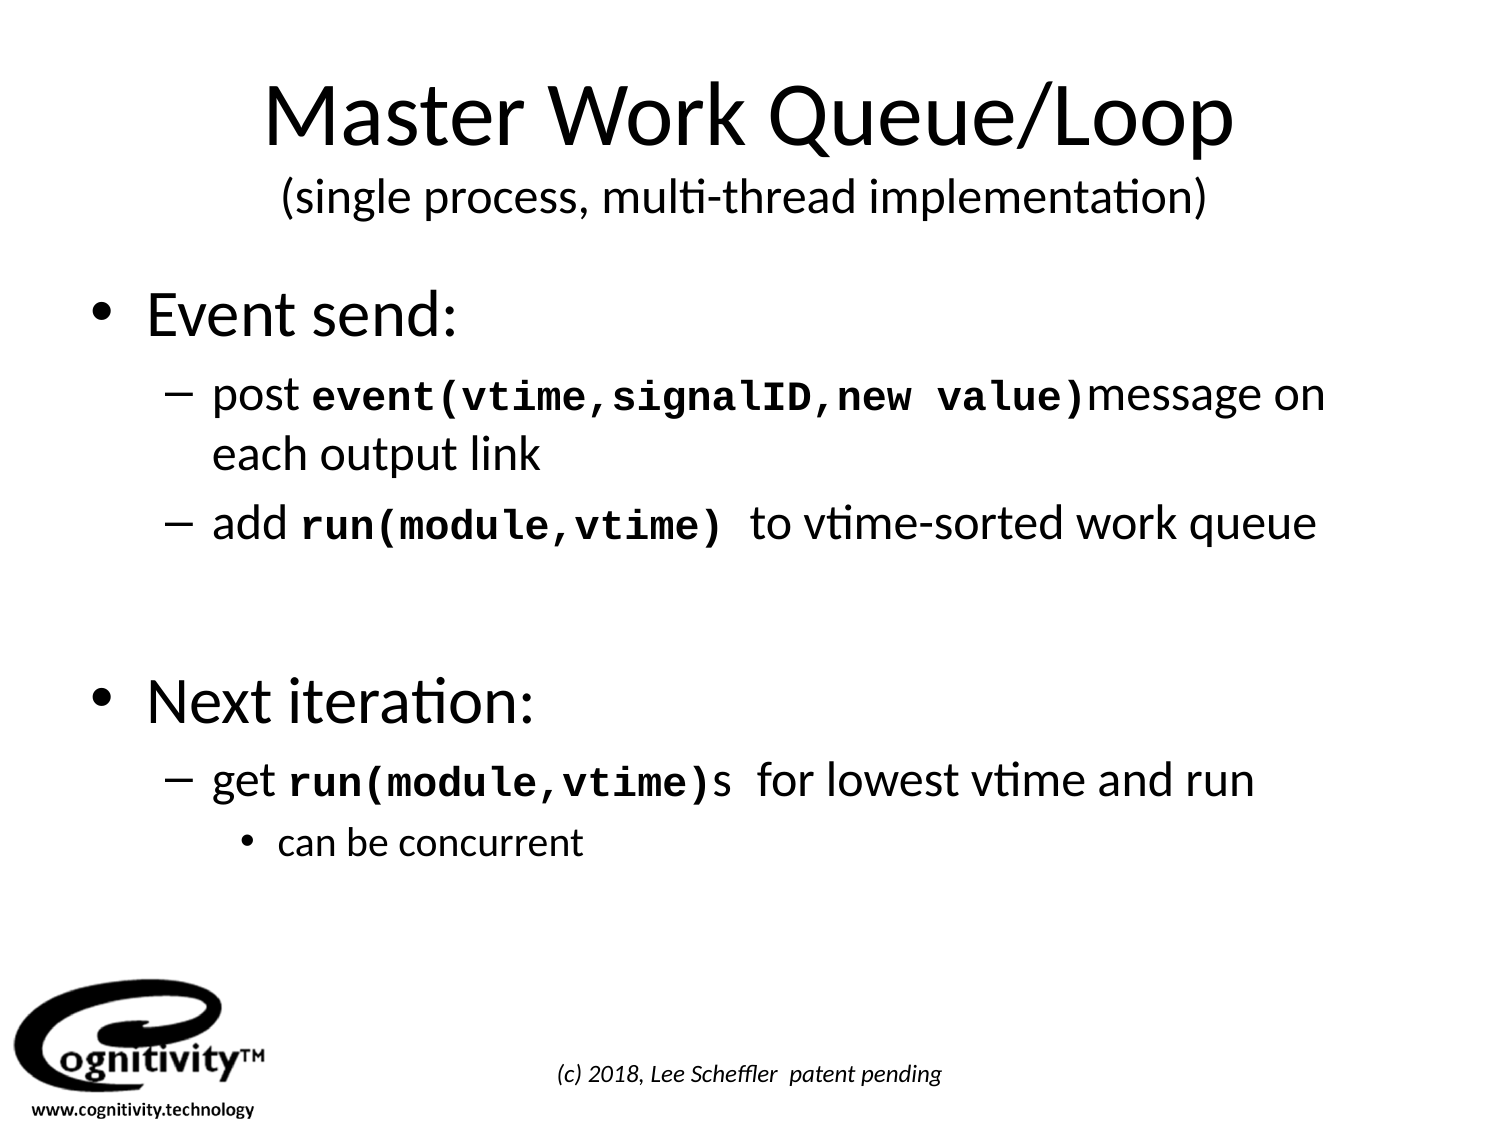

# Master Work Queue/Loop (single process, multi-thread implementation)
Event send:
post event(vtime,signalID,new value)message on each output link
add run(module,vtime) to vtime-sorted work queue

Next iteration:
get run(module,vtime)s for lowest vtime and run
can be concurrent
(c) 2018, Lee Scheffler  patent pending